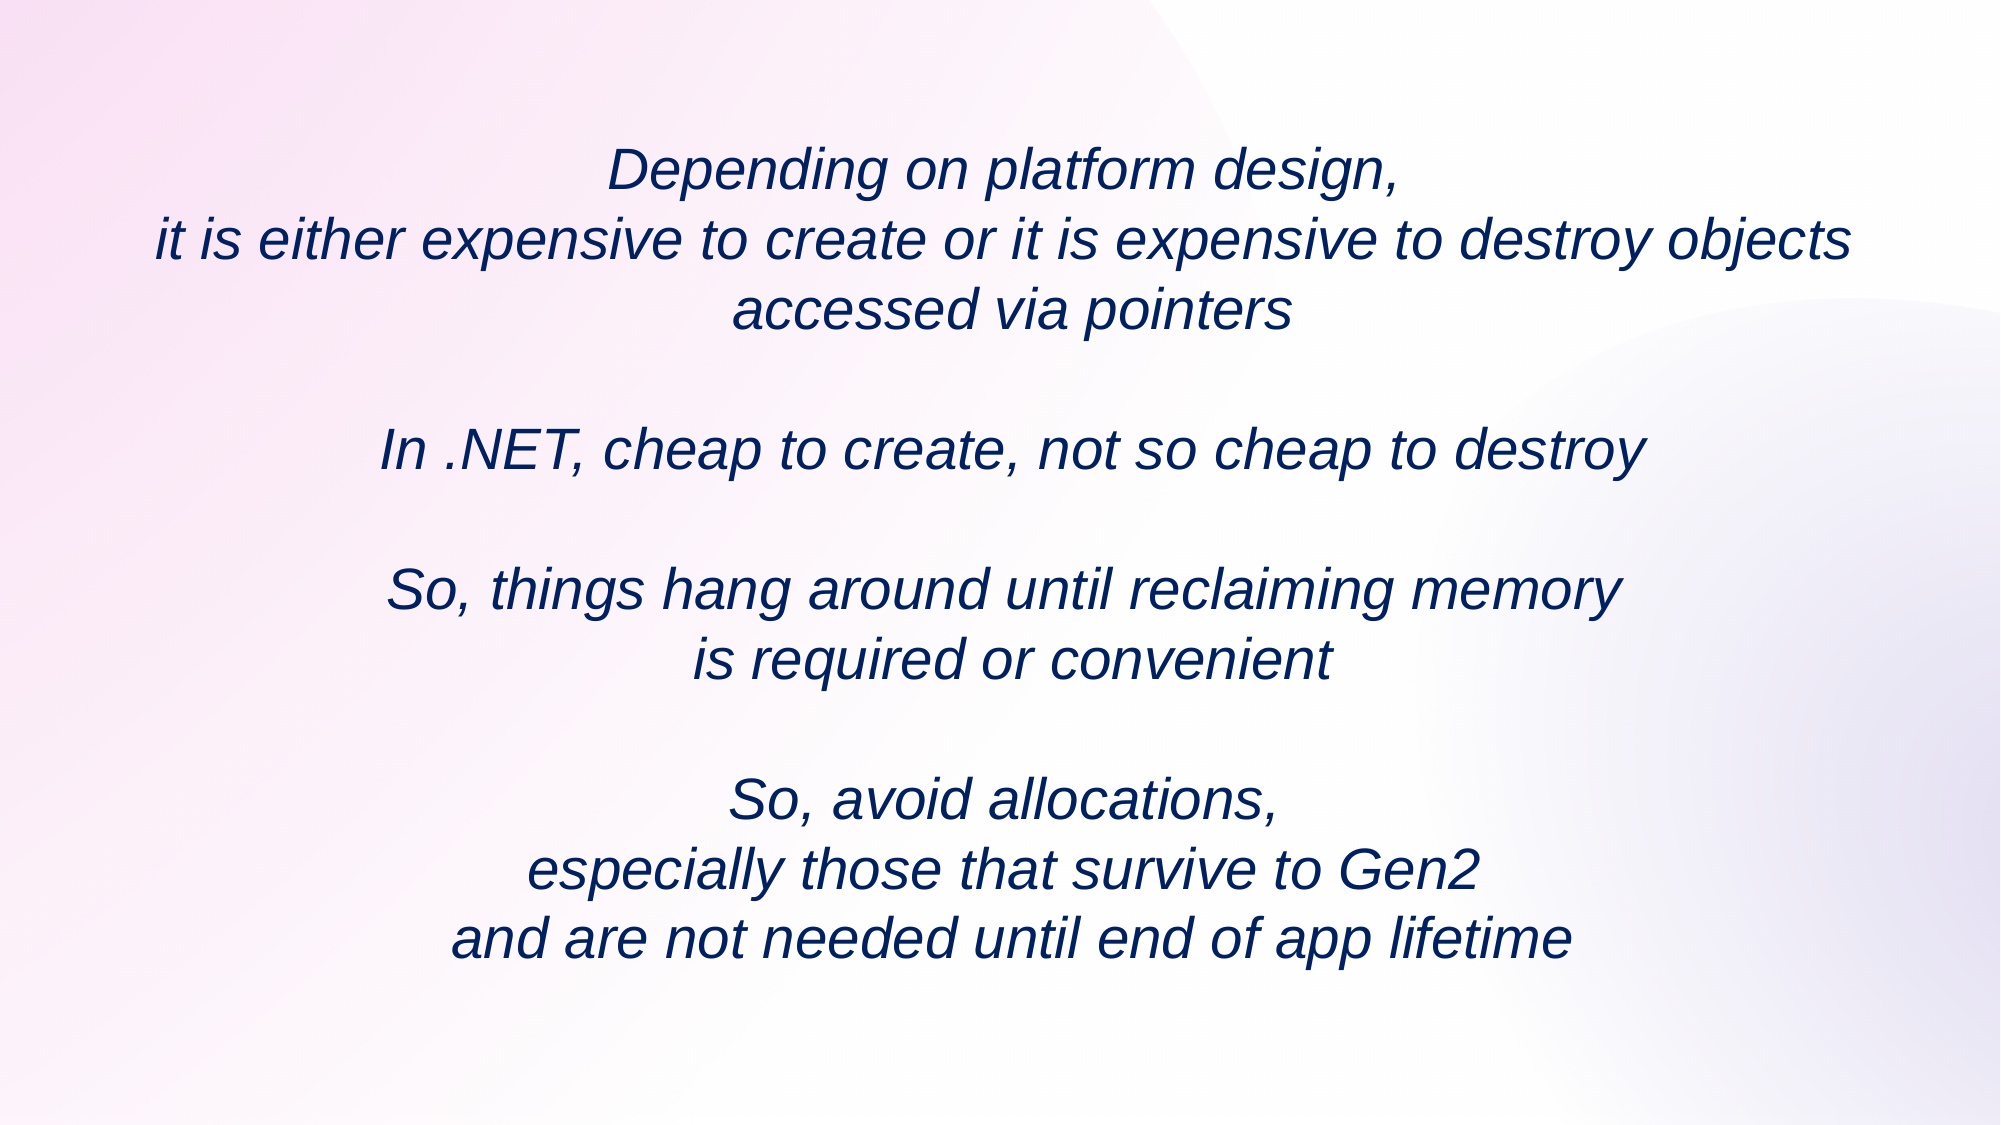

Depending on platform design,
it is either expensive to create or it is expensive to destroy objects
accessed via pointers

In .NET, cheap to create, not so cheap to destroy

So, things hang around until reclaiming memory
is required or convenient

So, avoid allocations,
especially those that survive to Gen2
and are not needed until end of app lifetime